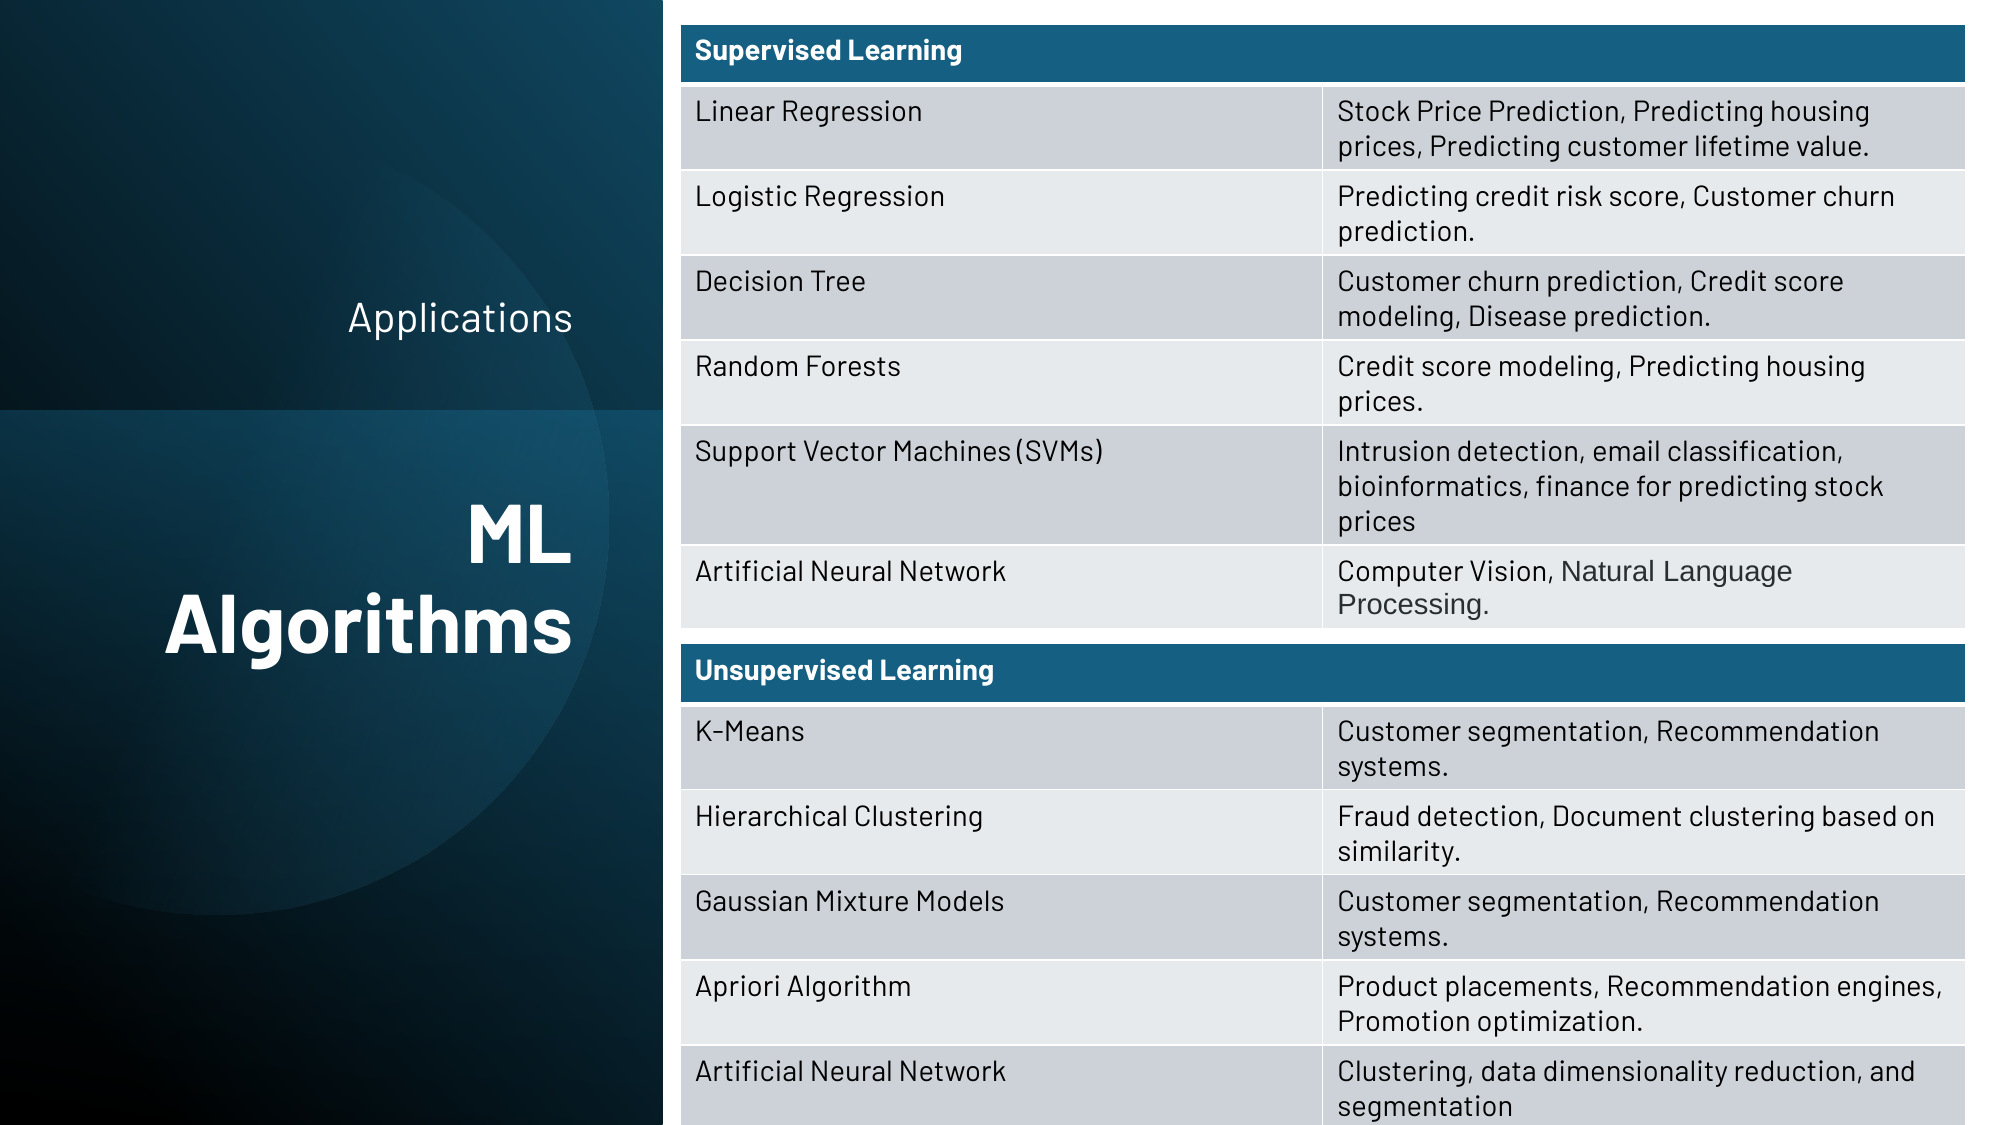

| Supervised Learning |  |
| --- | --- |
| Linear Regression | Stock Price Prediction, Predicting housing prices, Predicting customer lifetime value. |
| Logistic Regression | Predicting credit risk score, Customer churn prediction. |
| Decision Tree | Customer churn prediction, Credit score modeling, Disease prediction. |
| Random Forests | Credit score modeling, Predicting housing prices. |
| Support Vector Machines (SVMs) | Intrusion detection, email classification, bioinformatics, finance for predicting stock prices |
| Artificial Neural Network | Computer Vision, Natural Language Processing. |
Applications

# ML Algorithms
| Unsupervised Learning |  |
| --- | --- |
| K-Means | Customer segmentation, Recommendation systems. |
| Hierarchical Clustering | Fraud detection, Document clustering based on similarity. |
| Gaussian Mixture Models | Customer segmentation, Recommendation systems. |
| Apriori Algorithm | Product placements, Recommendation engines, Promotion optimization. |
| Artificial Neural Network | Clustering, data dimensionality reduction, and segmentation |